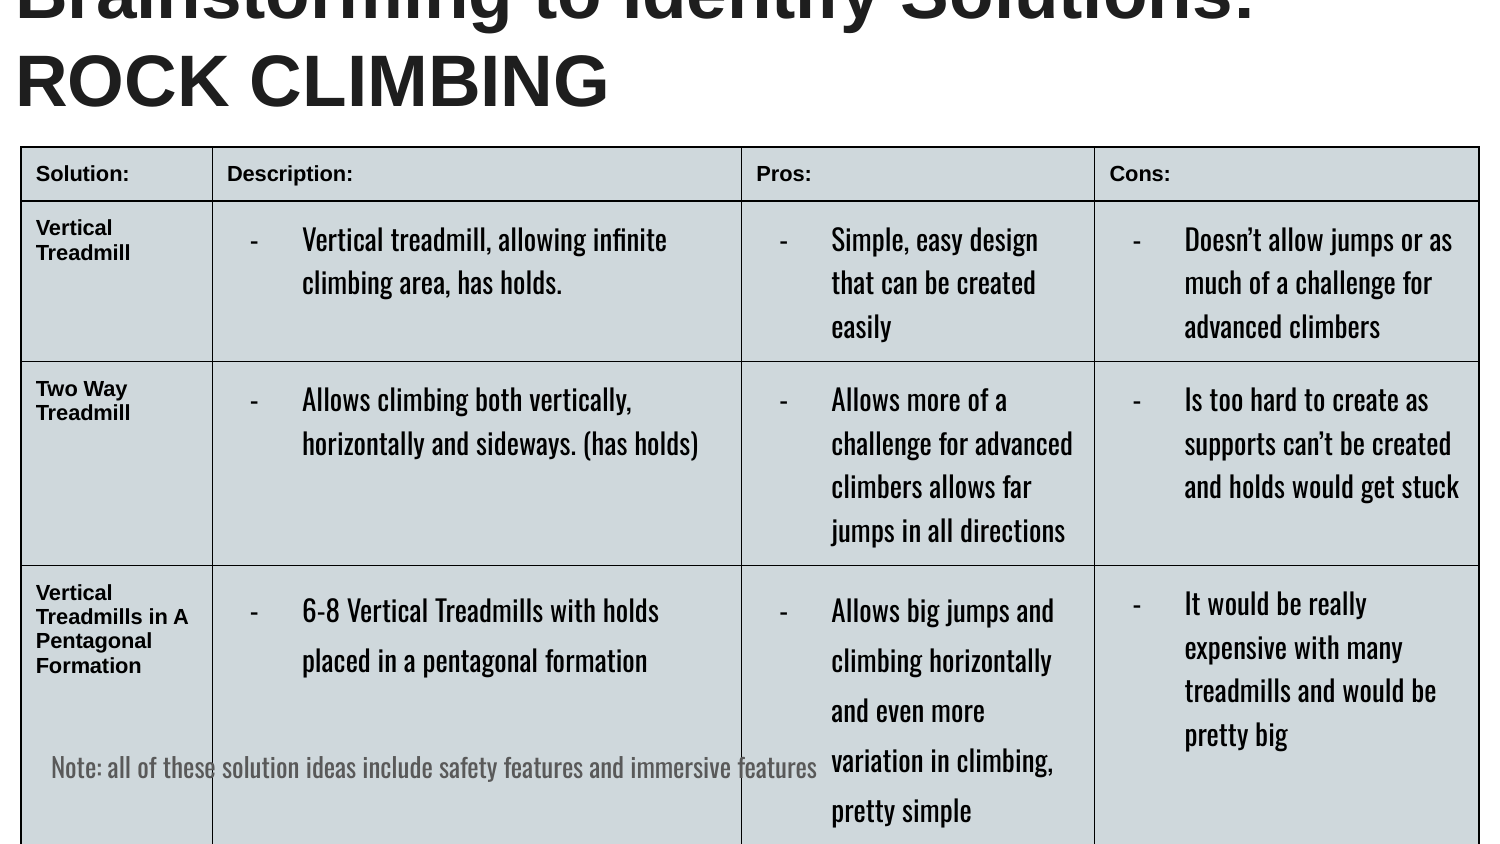

Brainstorming to Identify Solutions: ROCK CLIMBING
| Solution: | Description: | Pros: | Cons: |
| --- | --- | --- | --- |
| Vertical Treadmill | Vertical treadmill, allowing infinite climbing area, has holds. | Simple, easy design that can be created easily | Doesn’t allow jumps or as much of a challenge for advanced climbers |
| Two Way Treadmill | Allows climbing both vertically, horizontally and sideways. (has holds) | Allows more of a challenge for advanced climbers allows far jumps in all directions | Is too hard to create as supports can’t be created and holds would get stuck |
| Vertical Treadmills in A Pentagonal Formation | 6-8 Vertical Treadmills with holds placed in a pentagonal formation | Allows big jumps and climbing horizontally and even more variation in climbing, pretty simple | It would be really expensive with many treadmills and would be pretty big |
Note: all of these solution ideas include safety features and immersive features